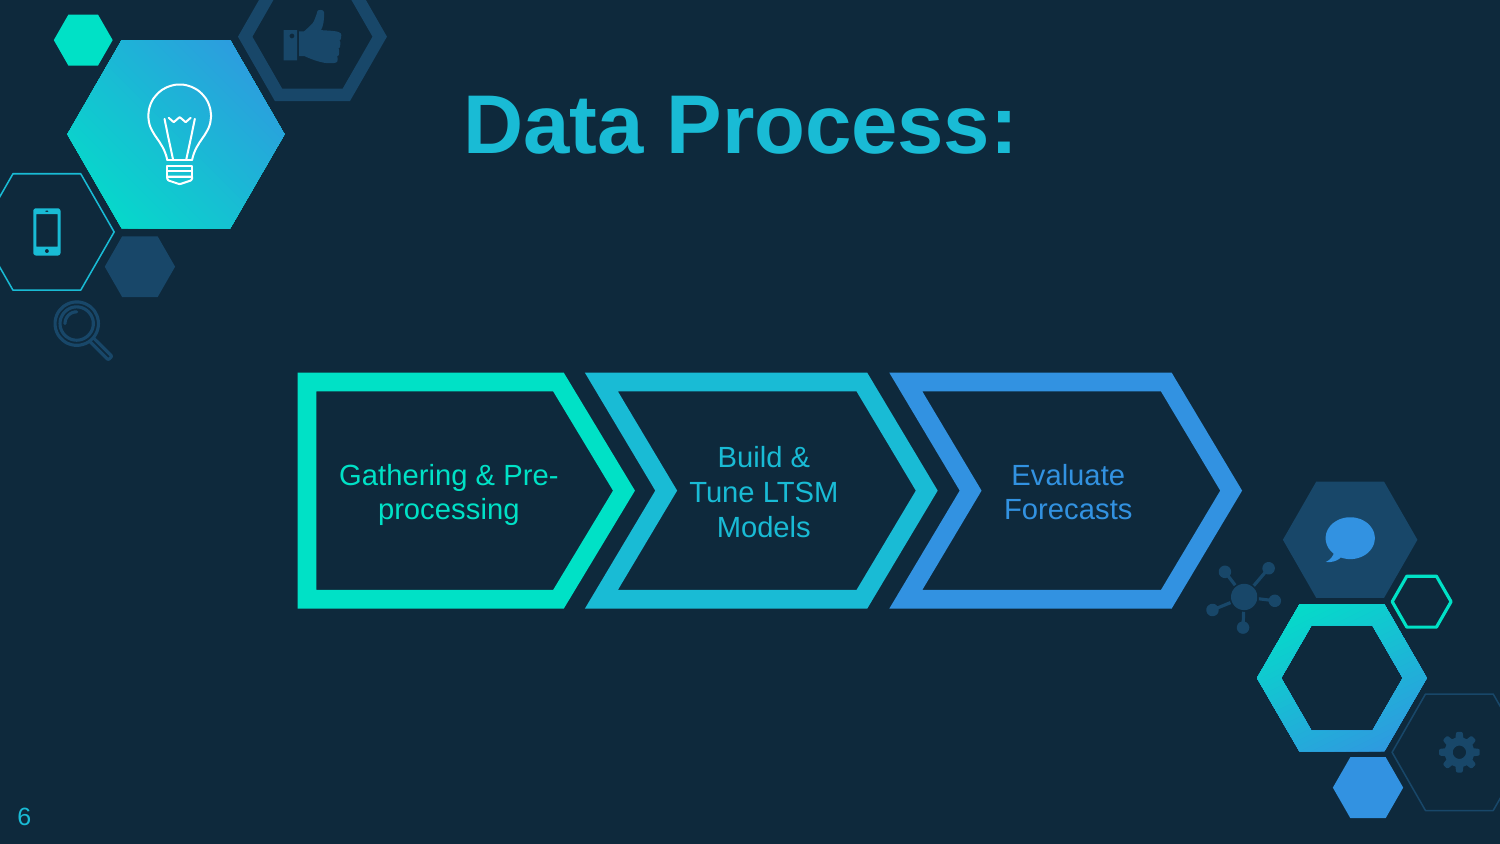

# Data Process:
Gathering & Pre-processing
Build & Tune LTSM Models
Evaluate Forecasts
6